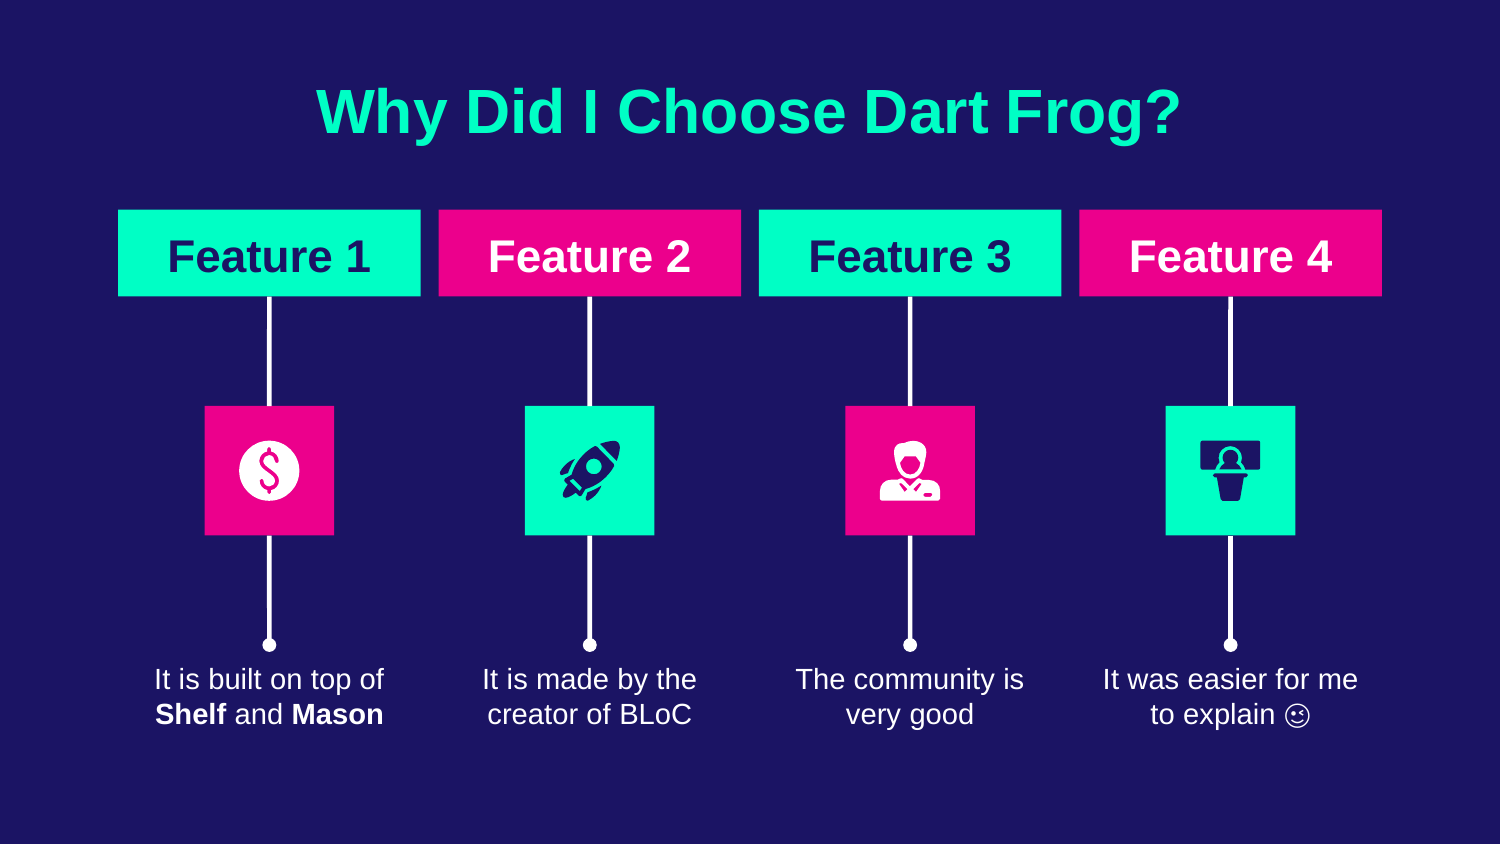

# Why Did I Choose Dart Frog?
Feature 1
It is built on top of Shelf and Mason
Feature 2
It is made by the creator of BLoC

Feature 3
The community is very good

Feature 4
It was easier for me to explain 😉